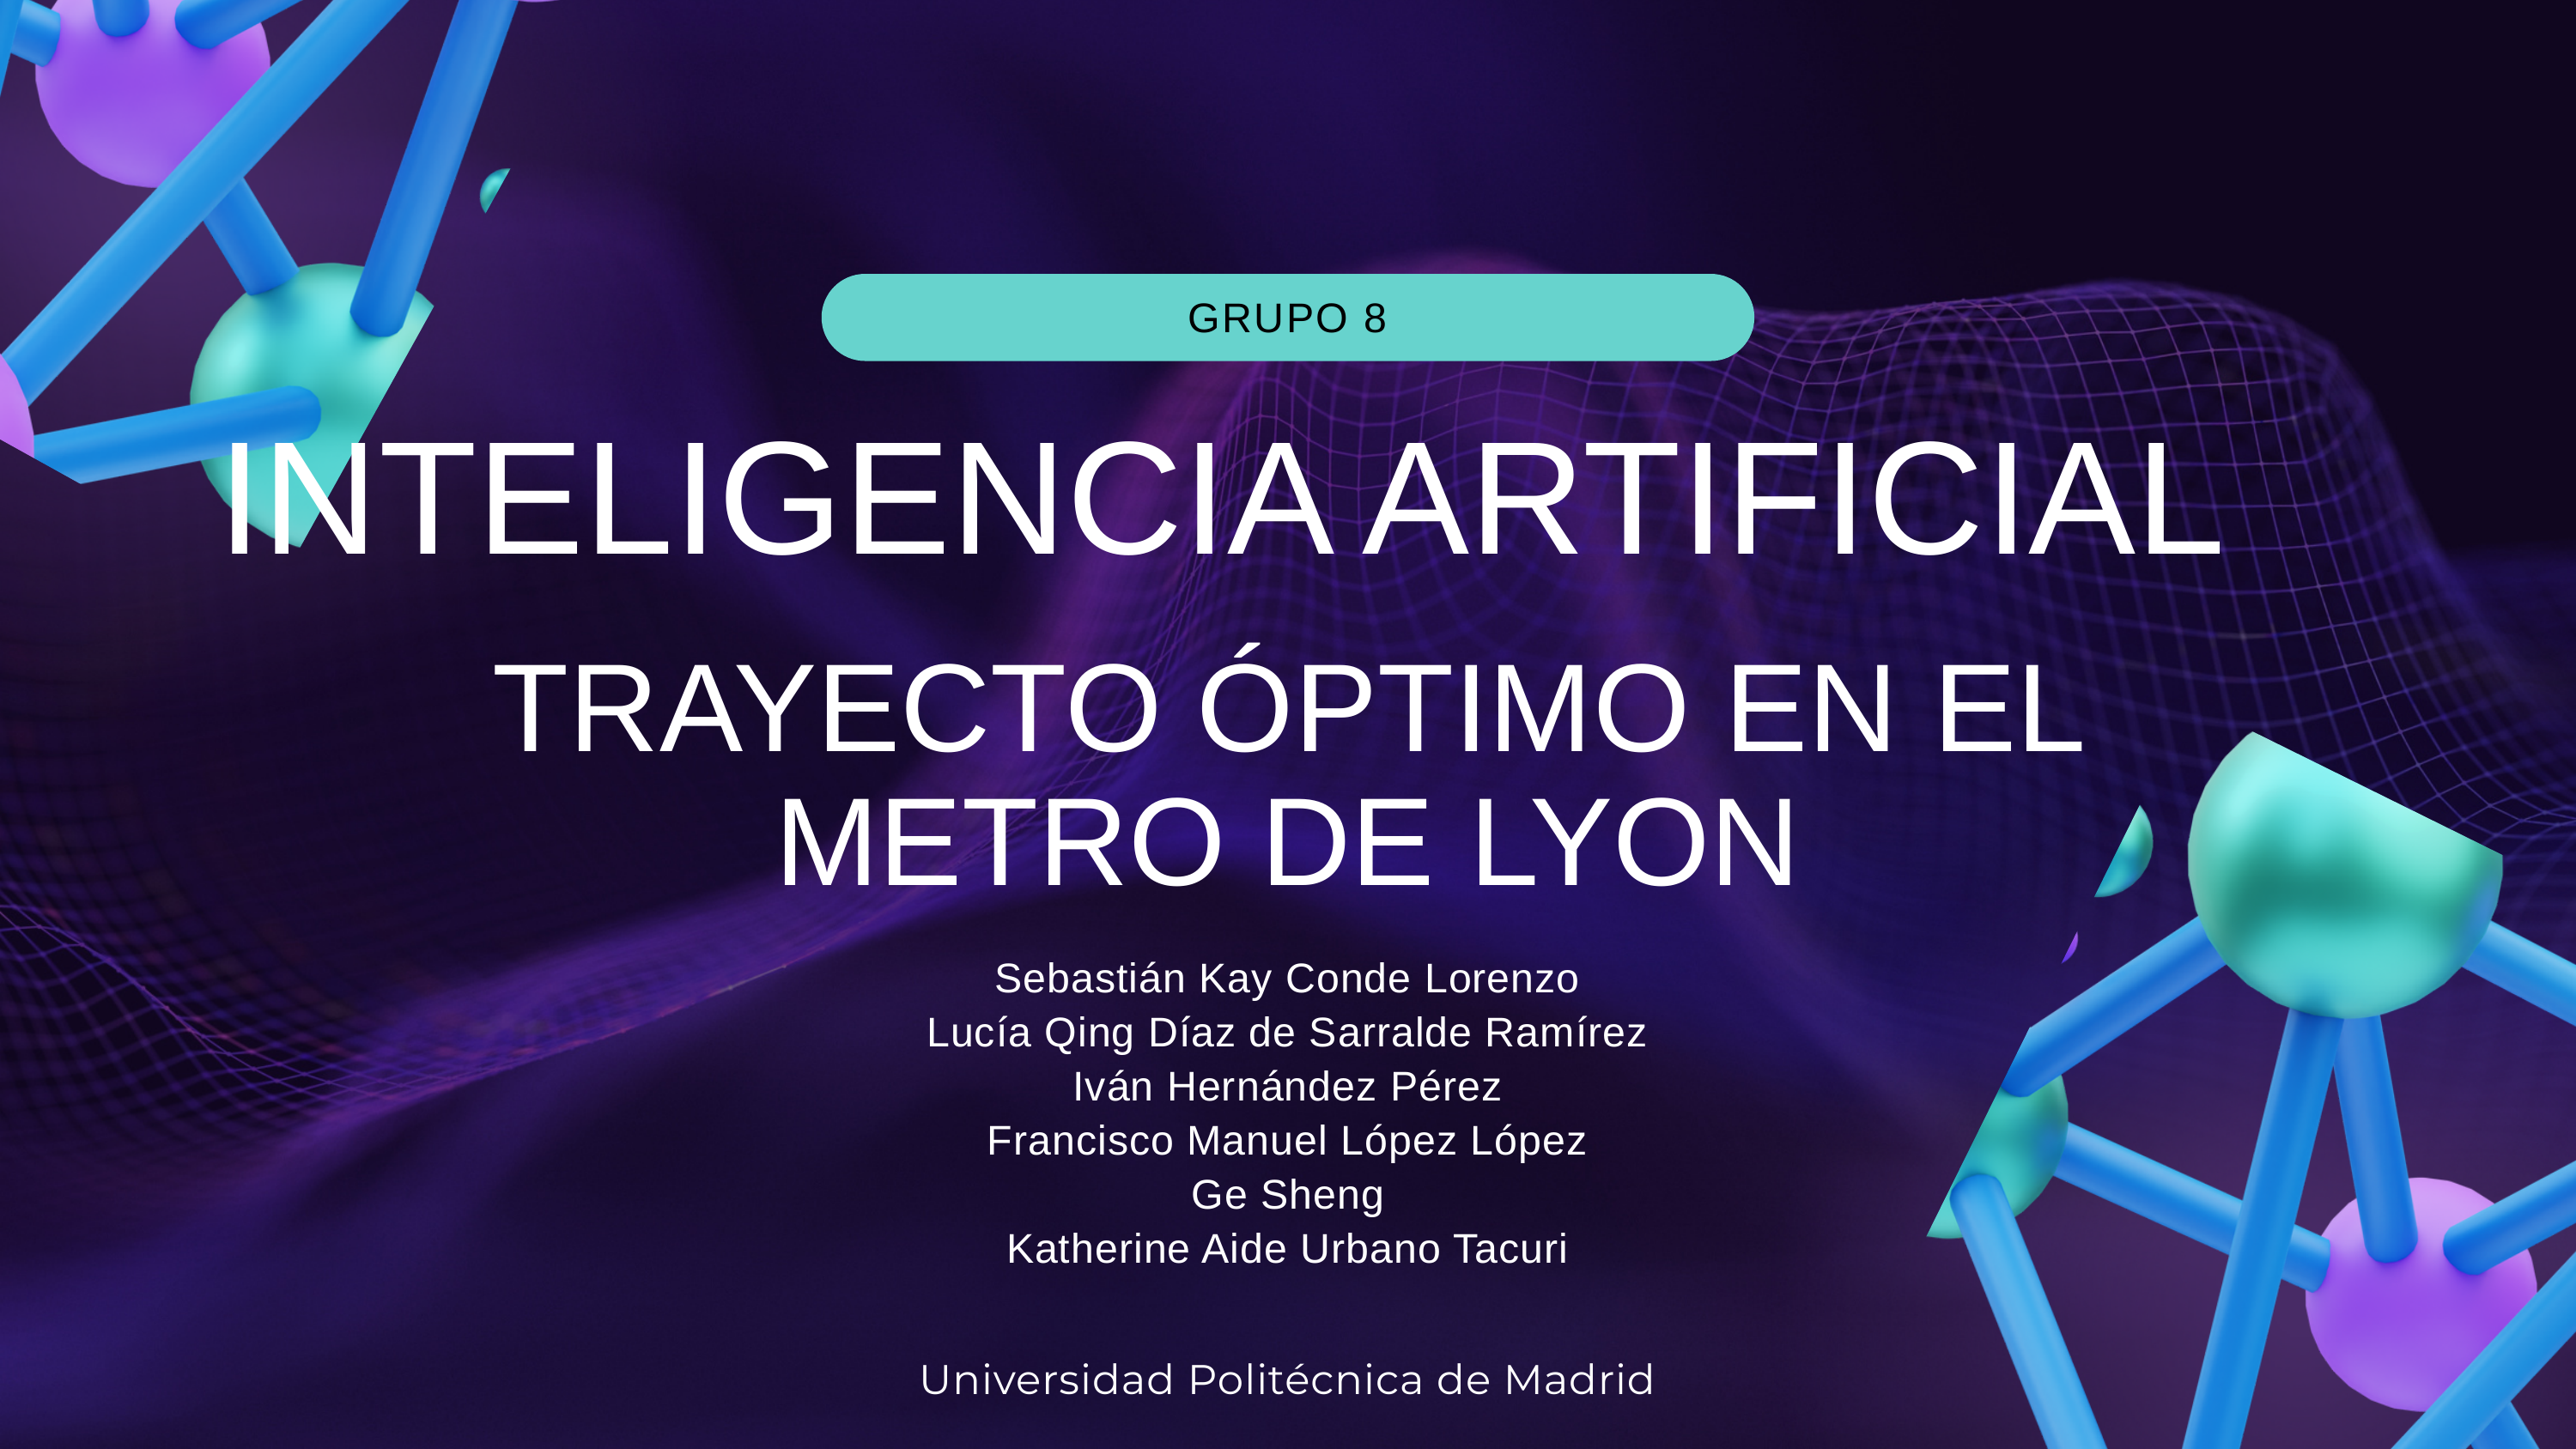

GRUPO 8
INTELIGENCIA ARTIFICIAL
TRAYECTO ÓPTIMO EN EL METRO DE LYON

Sebastián Kay Conde Lorenzo
Lucía Qing Díaz de Sarralde Ramírez
Iván Hernández Pérez
Francisco Manuel López López
Ge Sheng
Katherine Aide Urbano Tacuri
Universidad Politécnica de Madrid